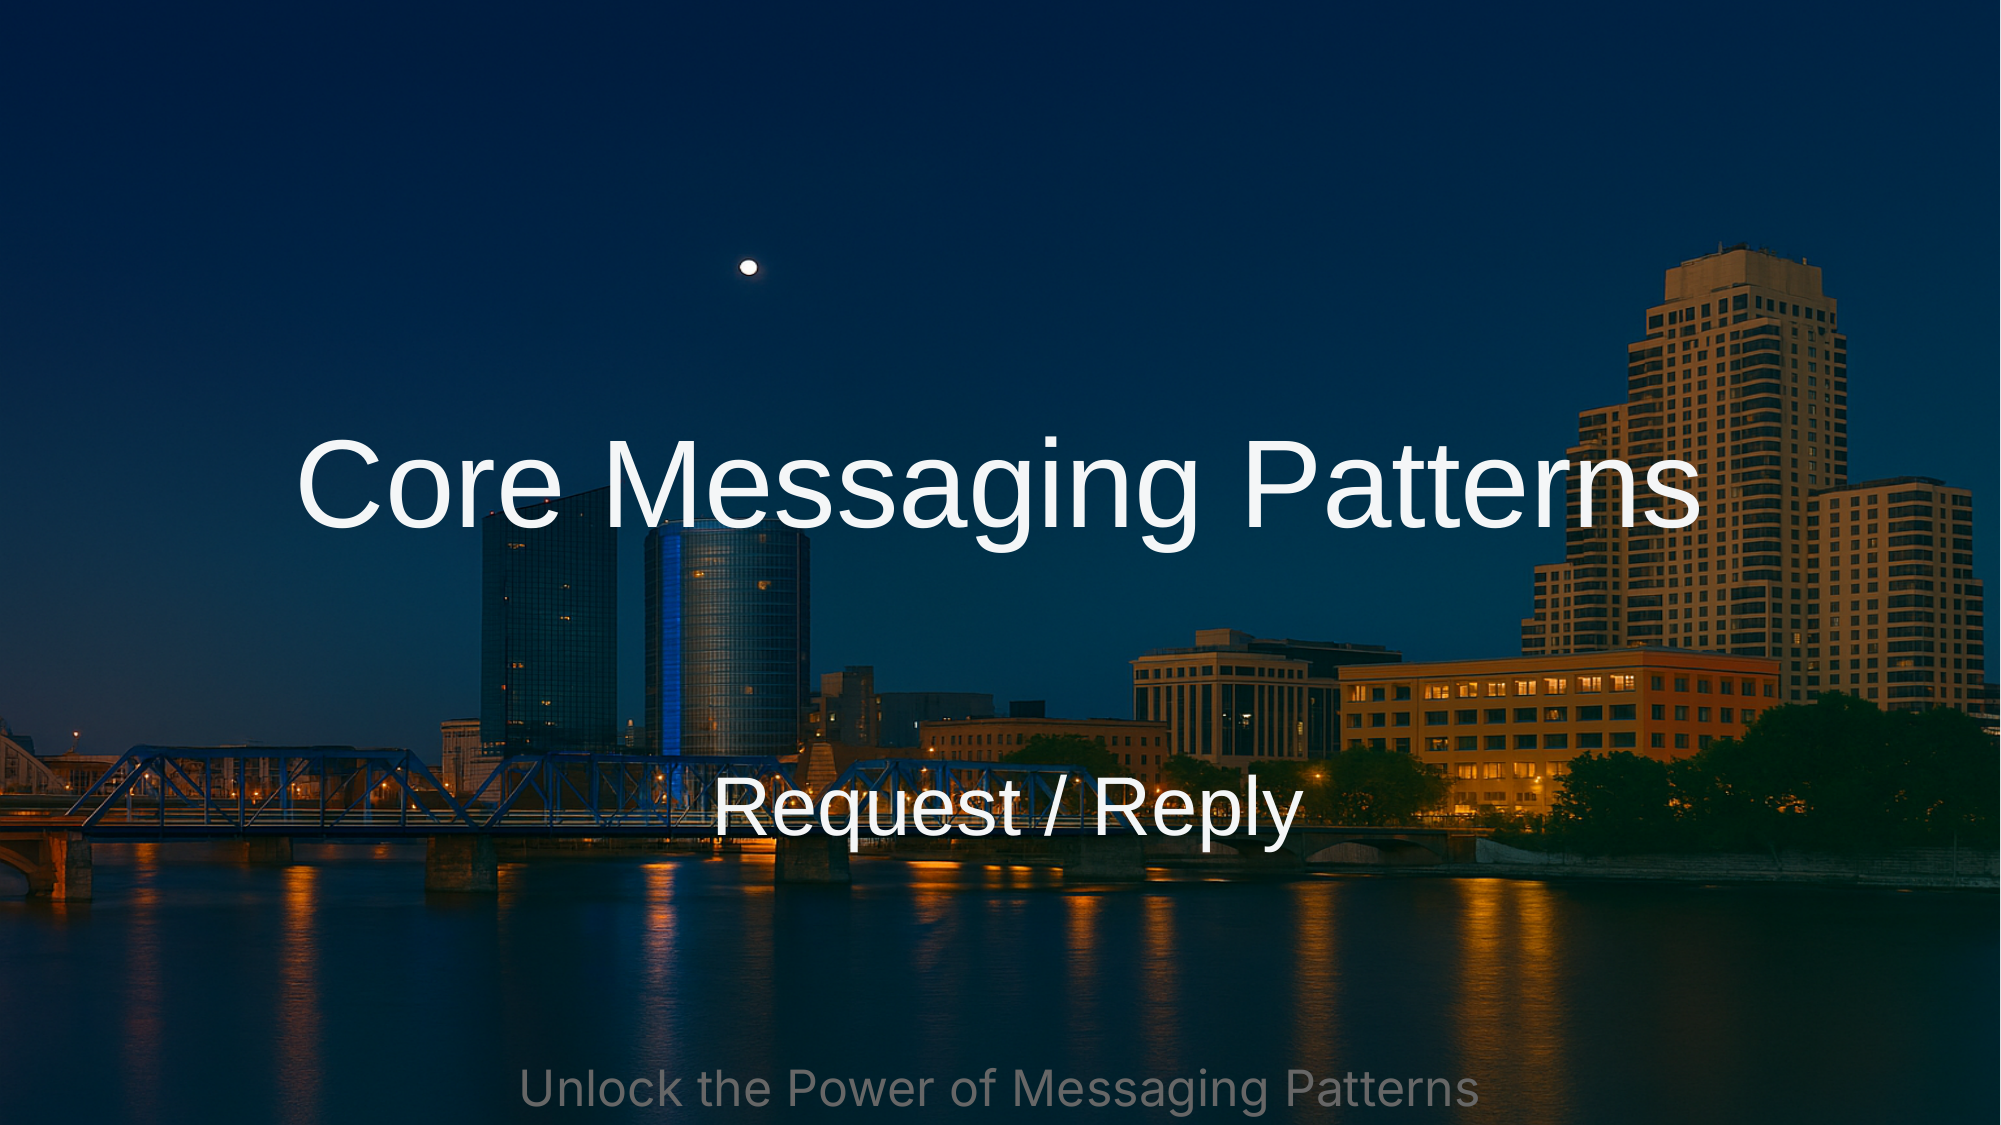

# Core Messaging Patterns
Request / Reply